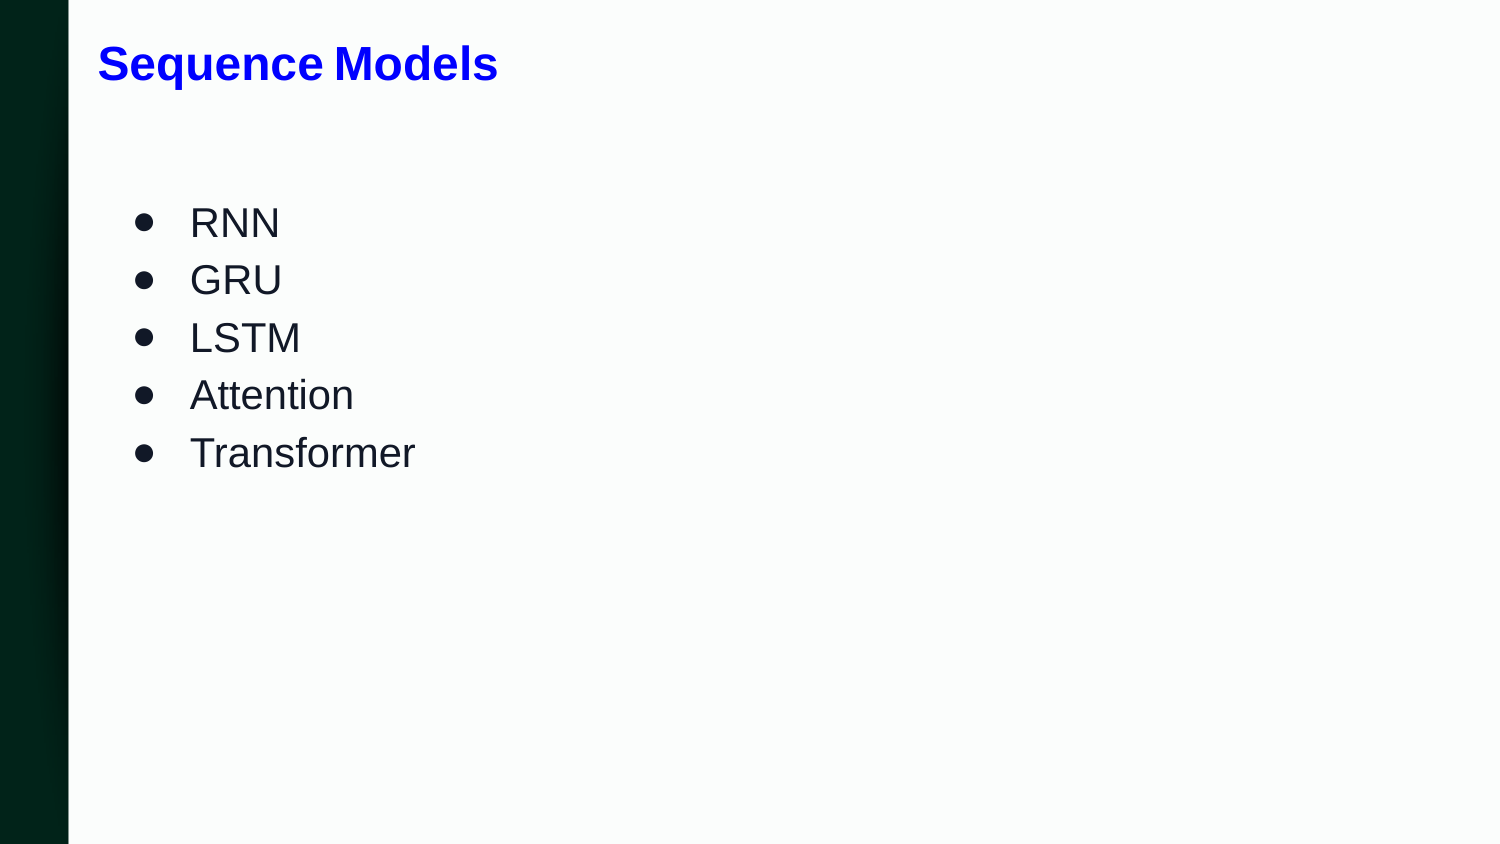

Sequence Models

RNN
GRU
LSTM
Attention
Transformer